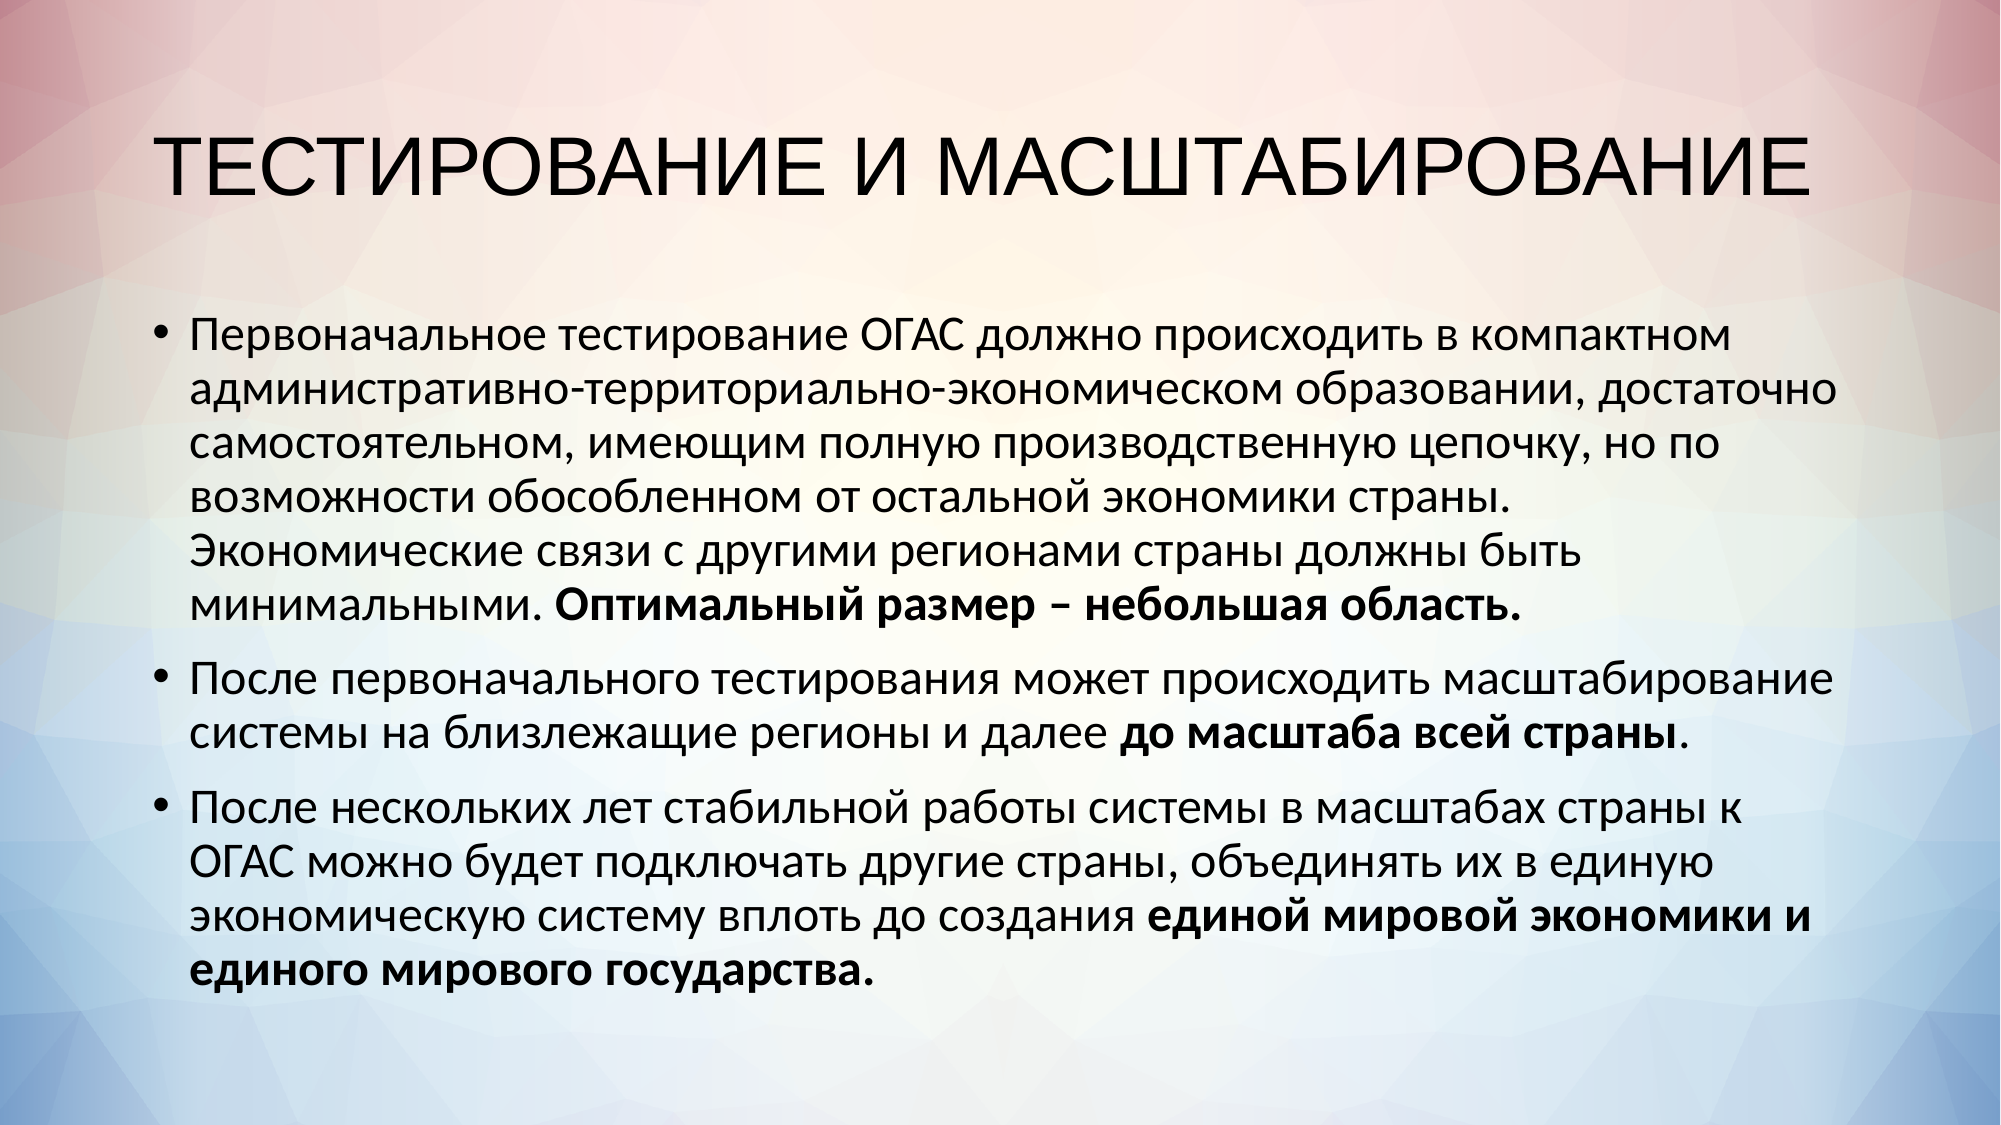

# ТЕСТИРОВАНИЕ И МАСШТАБИРОВАНИЕ
Первоначальное тестирование ОГАС должно происходить в компактном административно-территориально-экономическом образовании, достаточно самостоятельном, имеющим полную производственную цепочку, но по возможности обособленном от остальной экономики страны. Экономические связи с другими регионами страны должны быть минимальными. Оптимальный размер – небольшая область.
После первоначального тестирования может происходить масштабирование системы на близлежащие регионы и далее до масштаба всей страны.
После нескольких лет стабильной работы системы в масштабах страны к ОГАС можно будет подключать другие страны, объединять их в единую экономическую систему вплоть до создания единой мировой экономики и единого мирового государства.